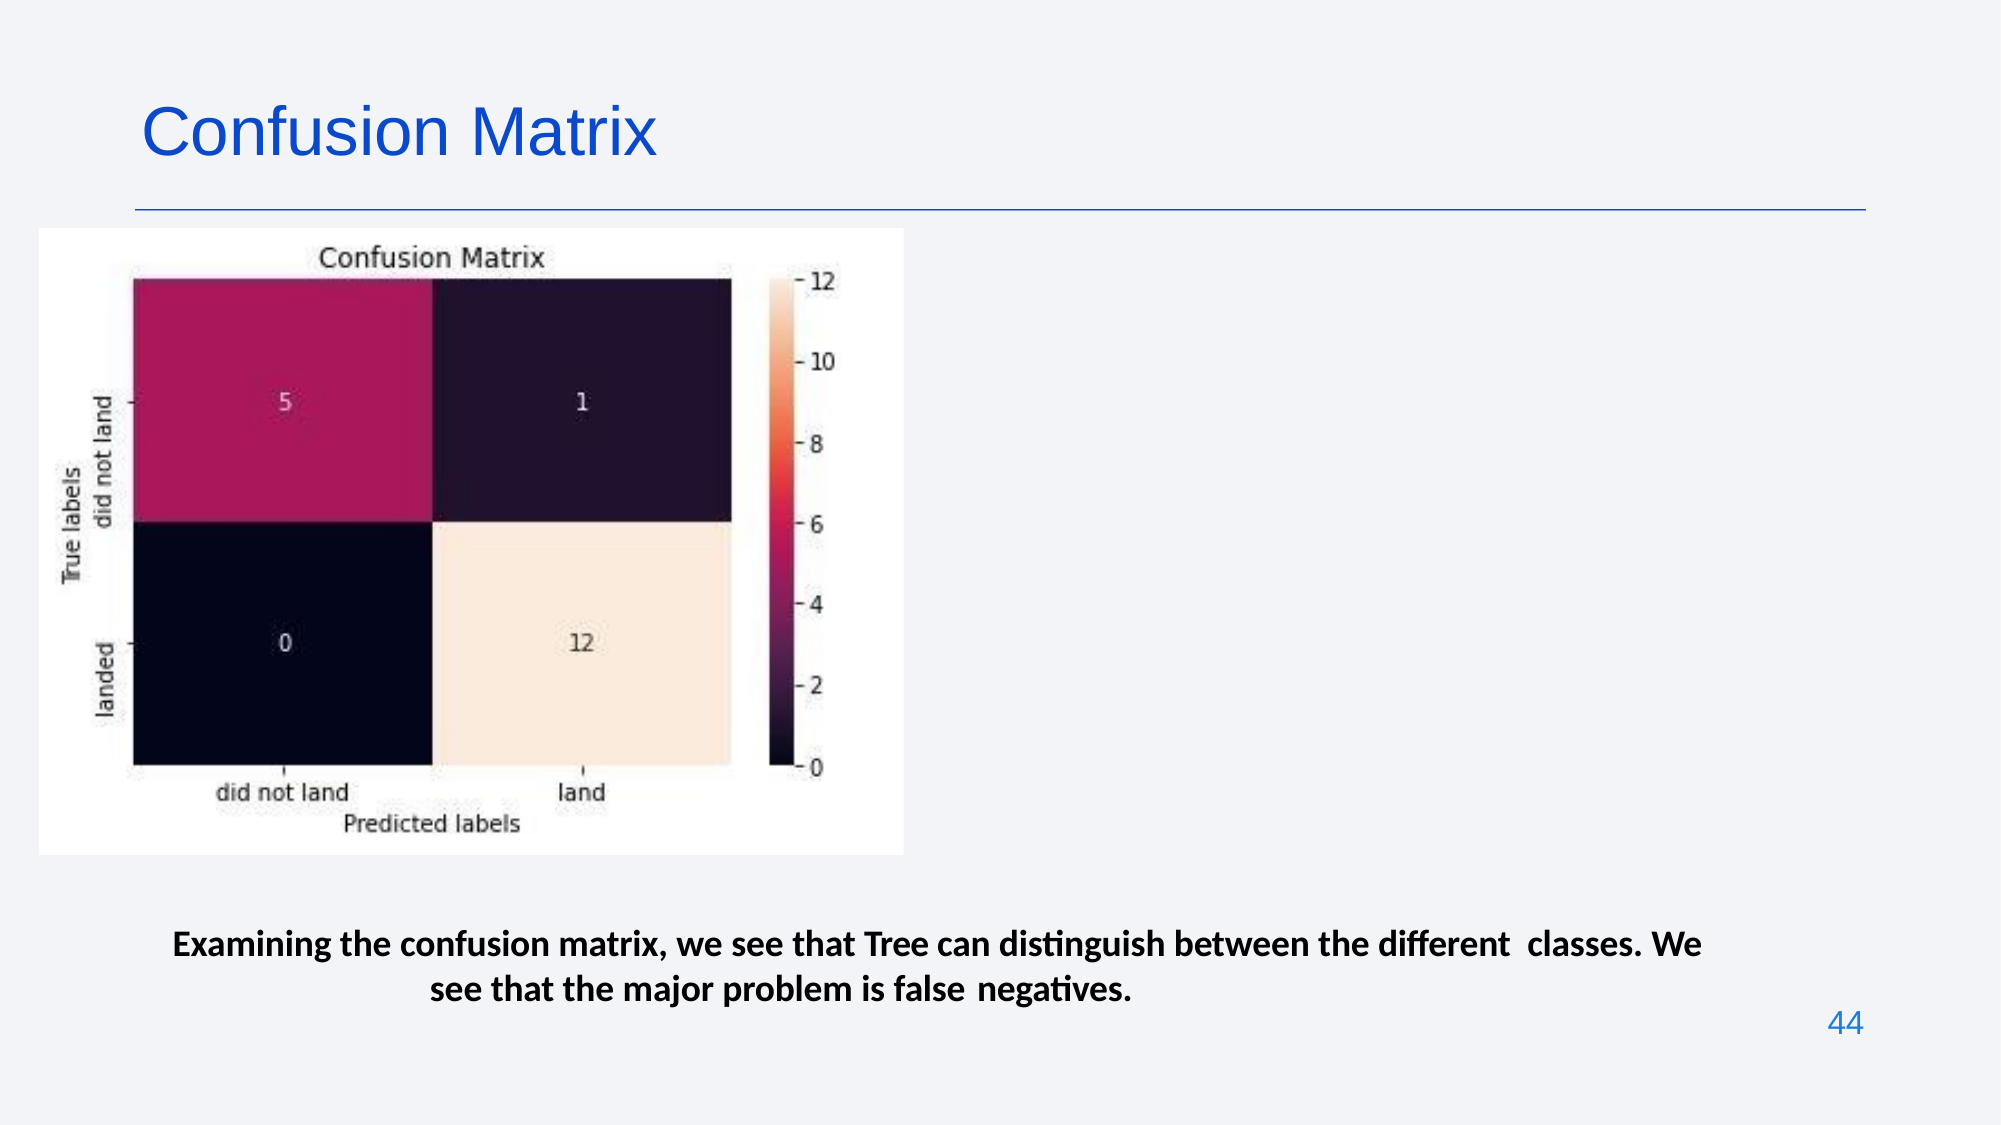

Confusion Matrix

Examining the confusion matrix, we see that Tree can distinguish between the different  classes. We see that the major problem is false negatives.
44